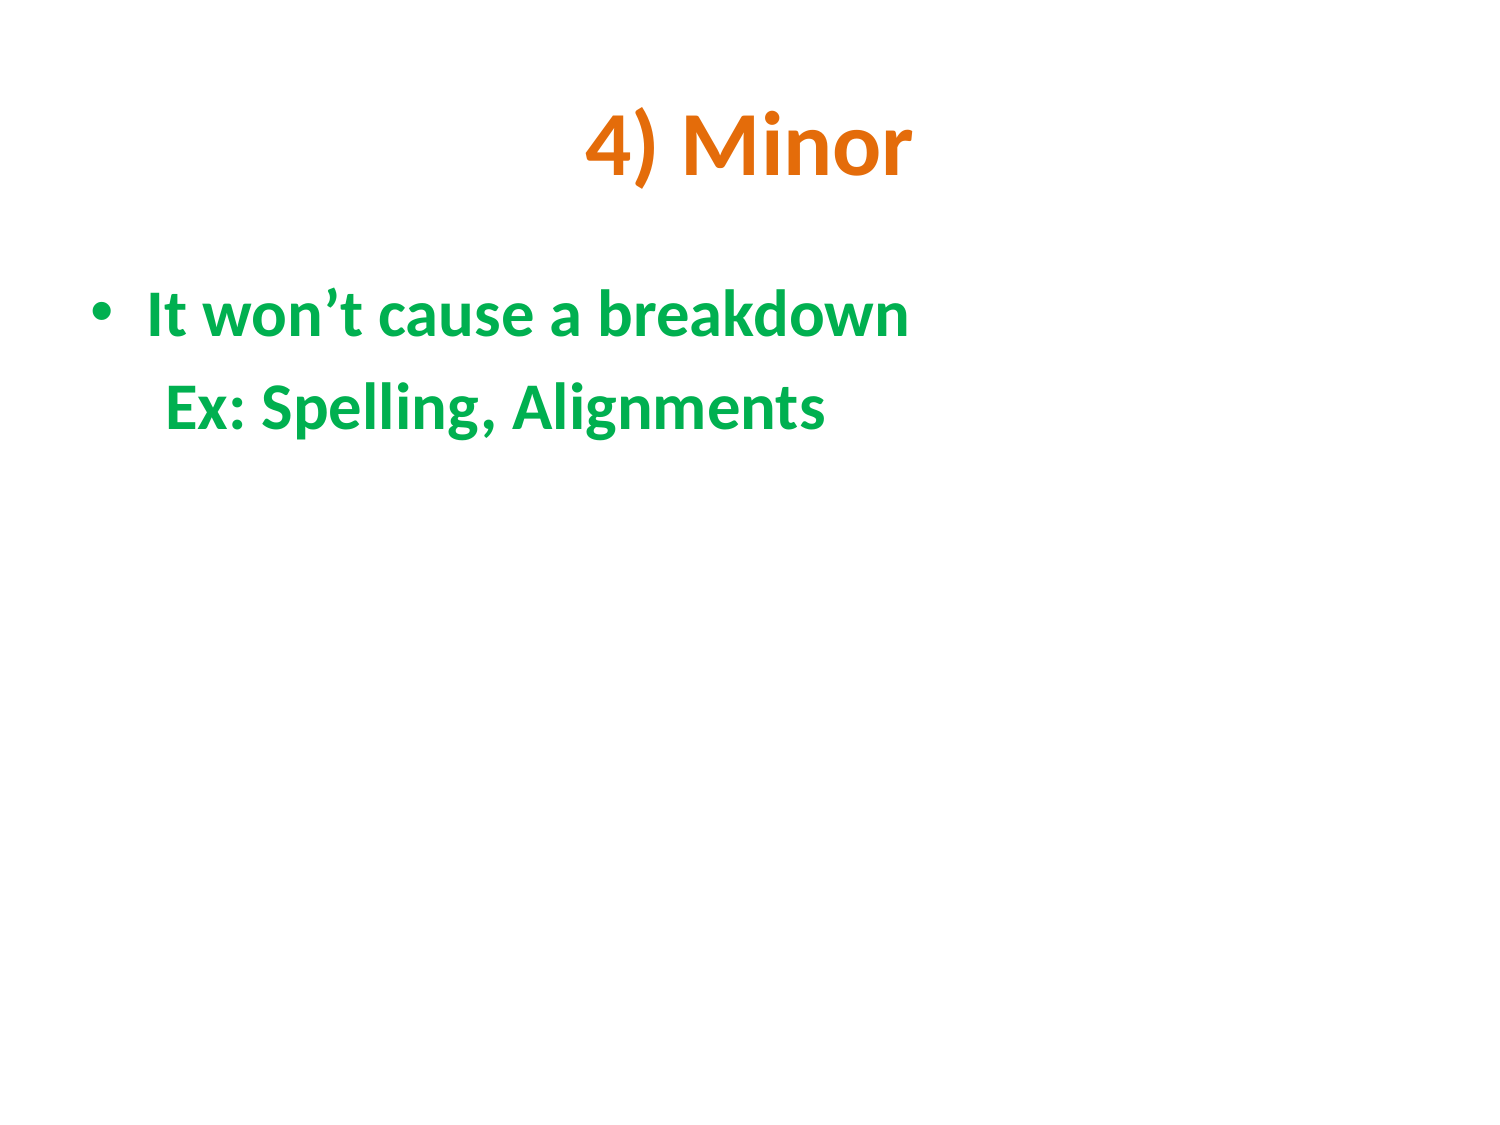

# 4) Minor
It won’t cause a breakdown
     Ex: Spelling, Alignments